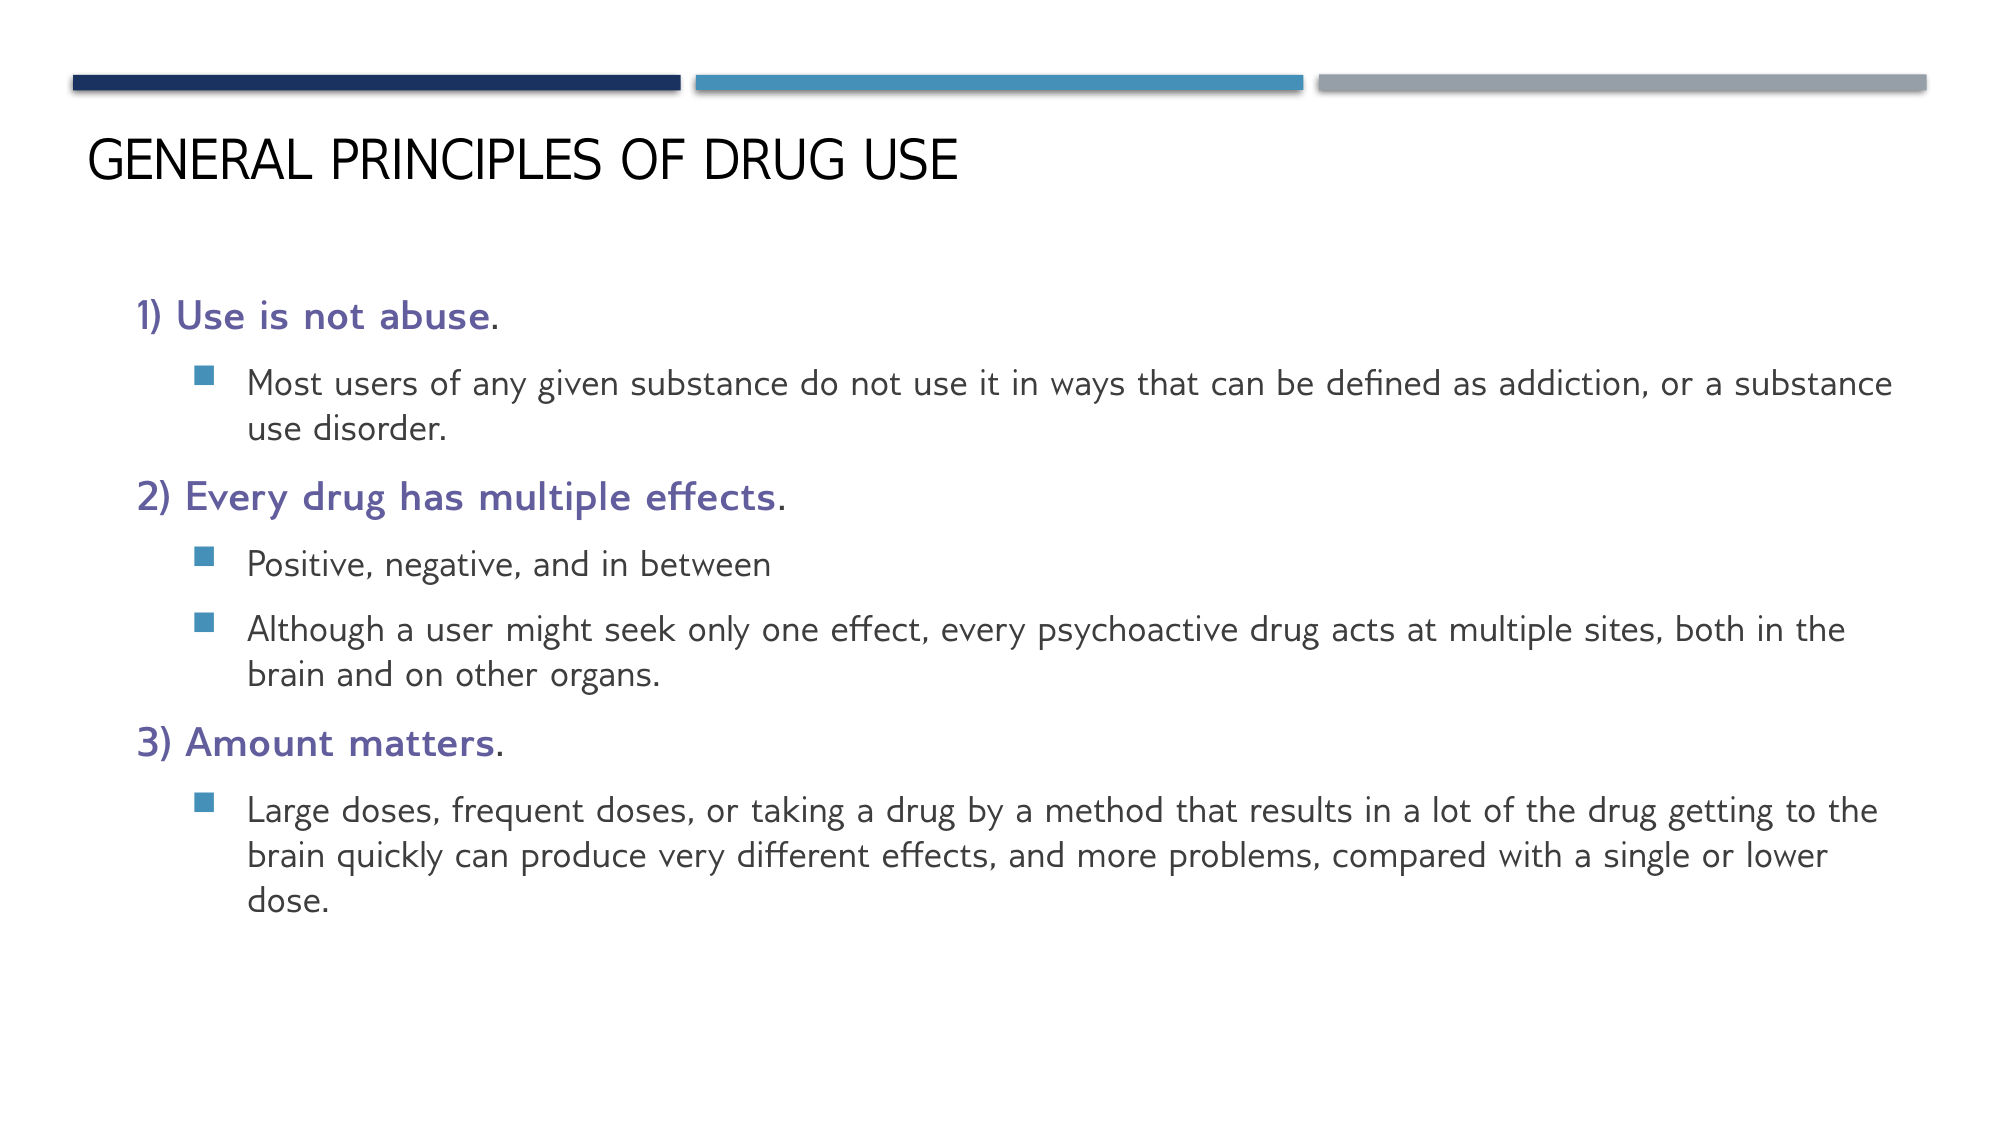

# General Principles of Drug use
1) Use is not abuse.
Most users of any given substance do not use it in ways that can be defined as addiction, or a substance use disorder.
2) Every drug has multiple effects.
Positive, negative, and in between
Although a user might seek only one effect, every psychoactive drug acts at multiple sites, both in the brain and on other organs.
3) Amount matters.
Large doses, frequent doses, or taking a drug by a method that results in a lot of the drug getting to the brain quickly can produce very different effects, and more problems, compared with a single or lower dose.